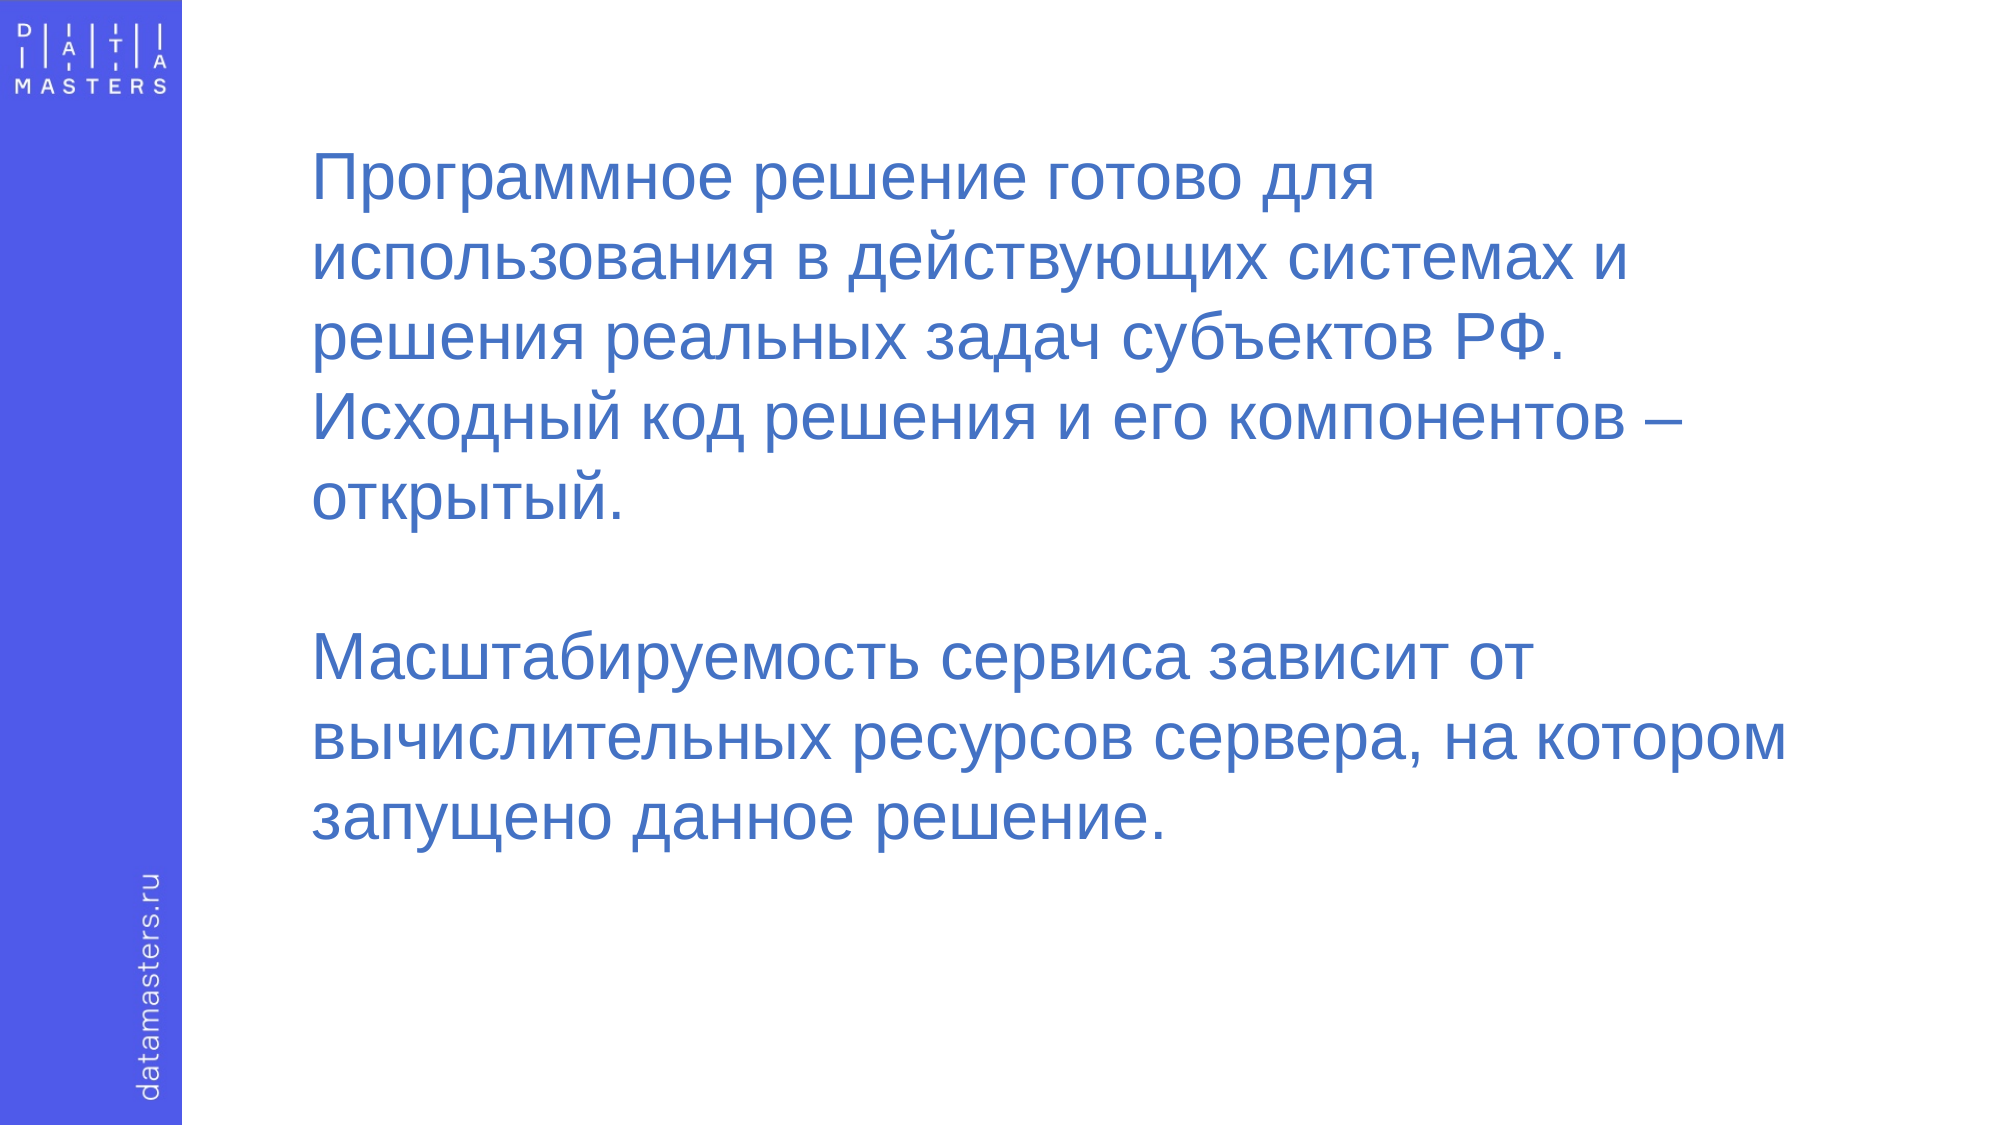

Программное решение готово для использования в действующих системах и решения реальных задач субъектов РФ. Исходный код решения и его компонентов – открытый.

Масштабируемость сервиса зависит от вычислительных ресурсов сервера, на котором запущено данное решение.